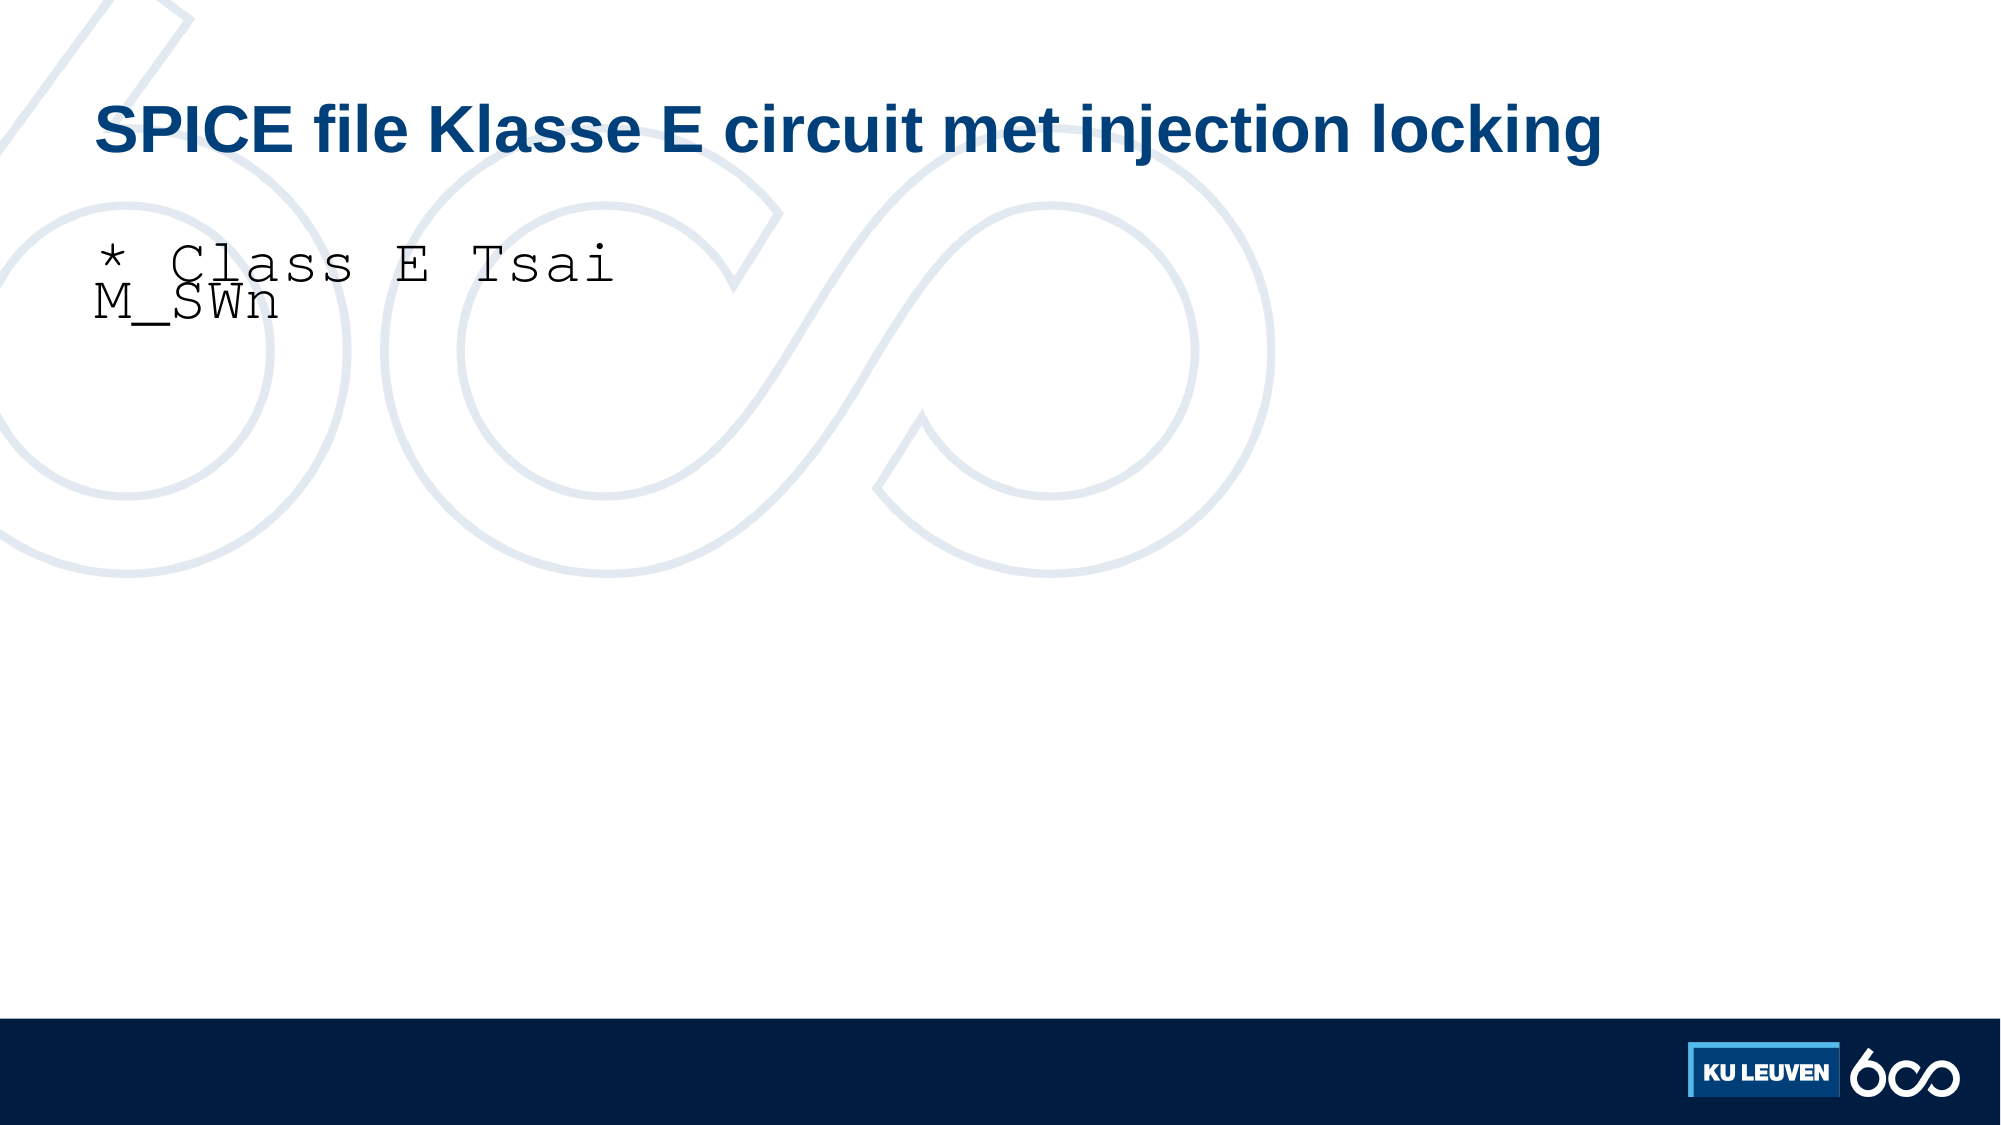

# SPICE file Klasse E circuit met injection locking
* Class E Tsai
M_SWn